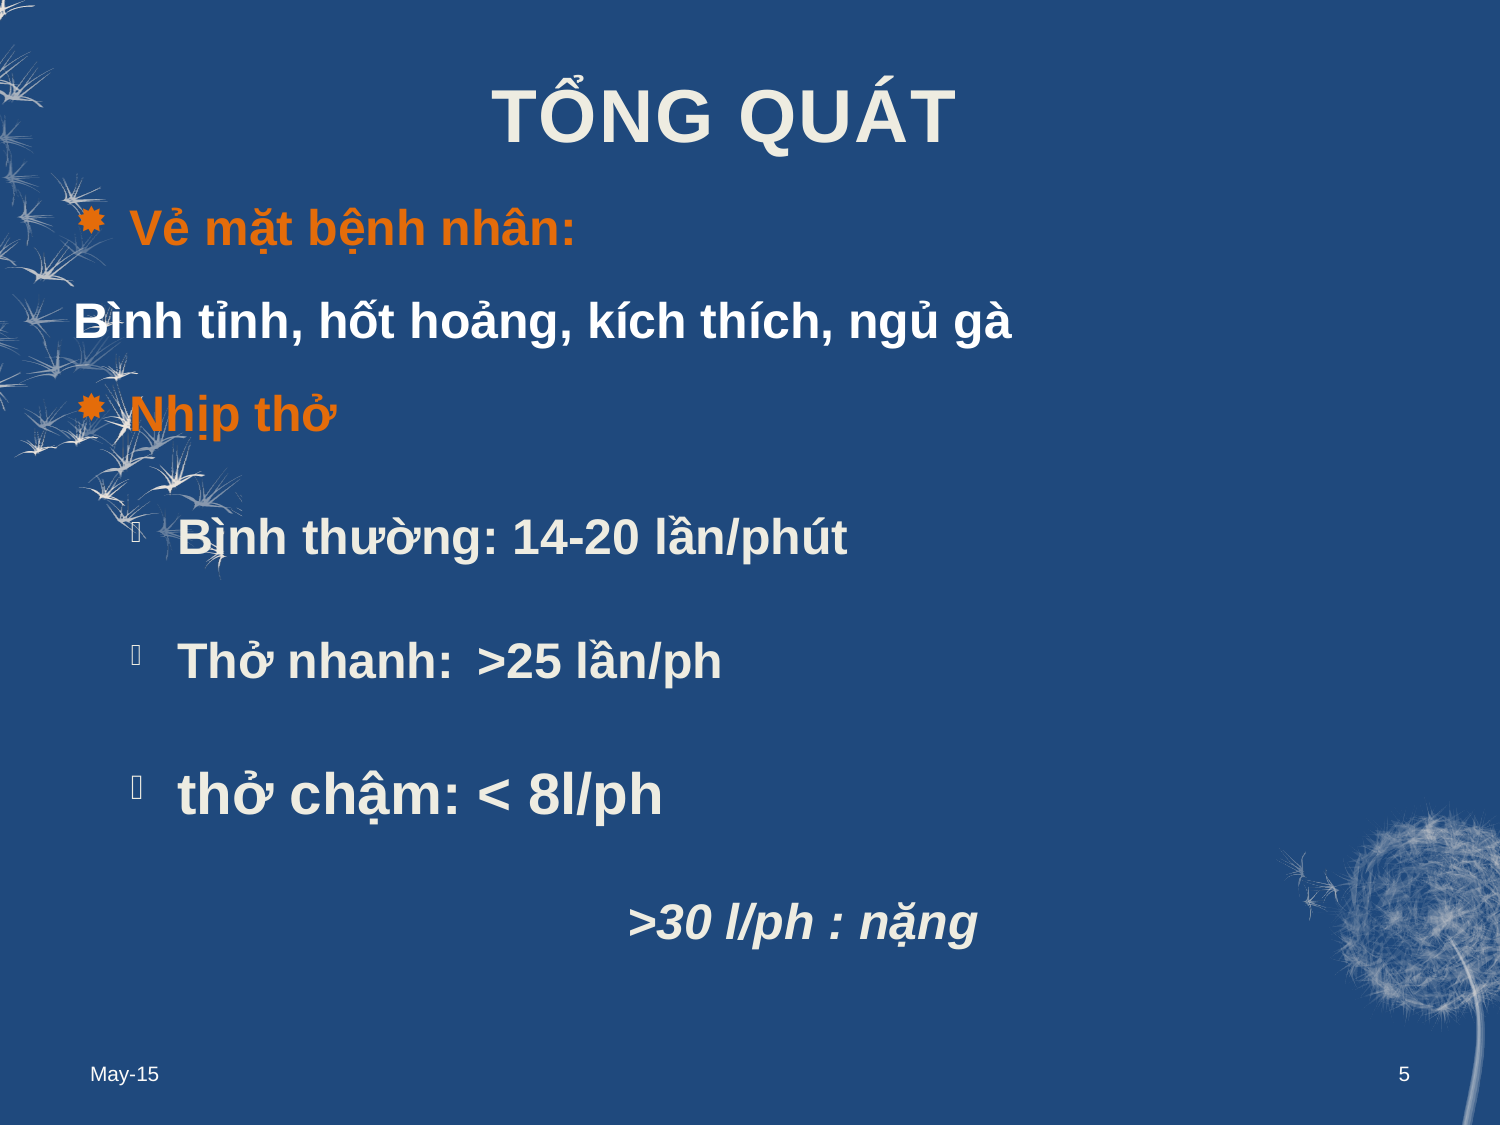

# TỔNG QUÁT
Vẻ mặt bệnh nhân:
Bình tỉnh, hốt hoảng, kích thích, ngủ gà
Nhịp thở
Bình thường: 14-20 lần/phút
Thở nhanh:	>25 lần/ph
thở chậm: < 8l/ph
				>30 l/ph : nặng

May-15
5